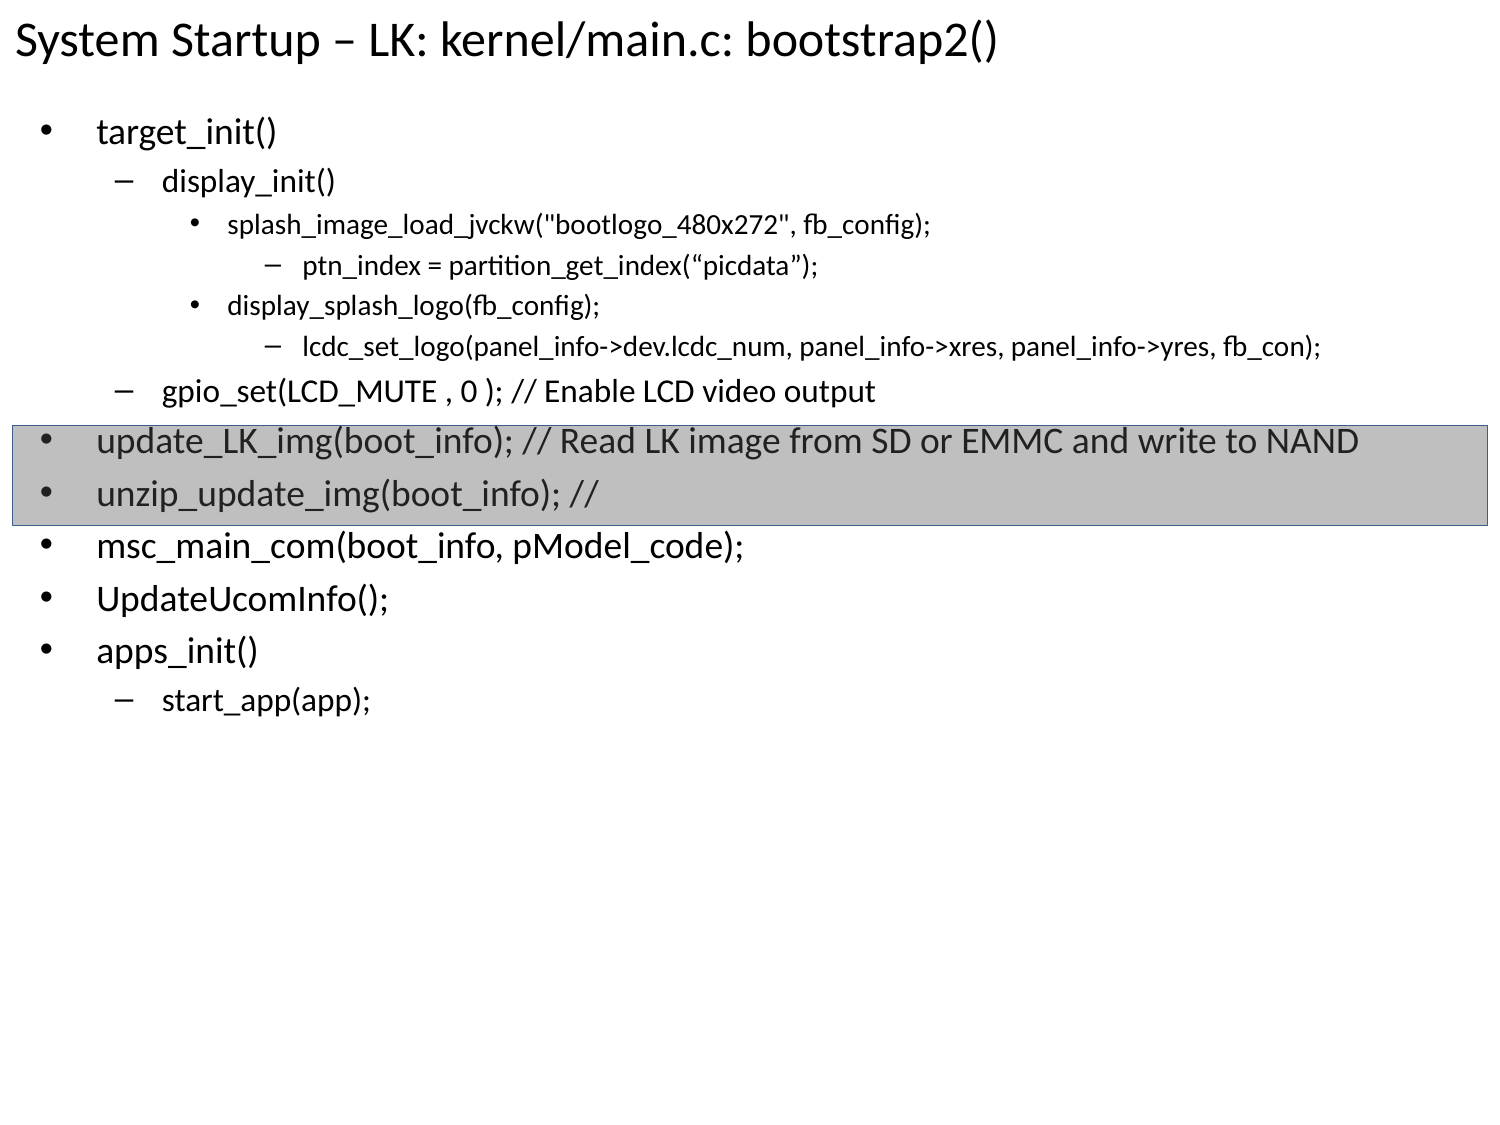

# System Startup – LK: kernel/main.c: bootstrap2()
target_init()
display_init()
splash_image_load_jvckw("bootlogo_480x272", fb_config);
ptn_index = partition_get_index(“picdata”);
display_splash_logo(fb_config);
lcdc_set_logo(panel_info->dev.lcdc_num, panel_info->xres, panel_info->yres, fb_con);
gpio_set(LCD_MUTE , 0 ); // Enable LCD video output
update_LK_img(boot_info); // Read LK image from SD or EMMC and write to NAND
unzip_update_img(boot_info); //
msc_main_com(boot_info, pModel_code);
UpdateUcomInfo();
apps_init()
start_app(app);